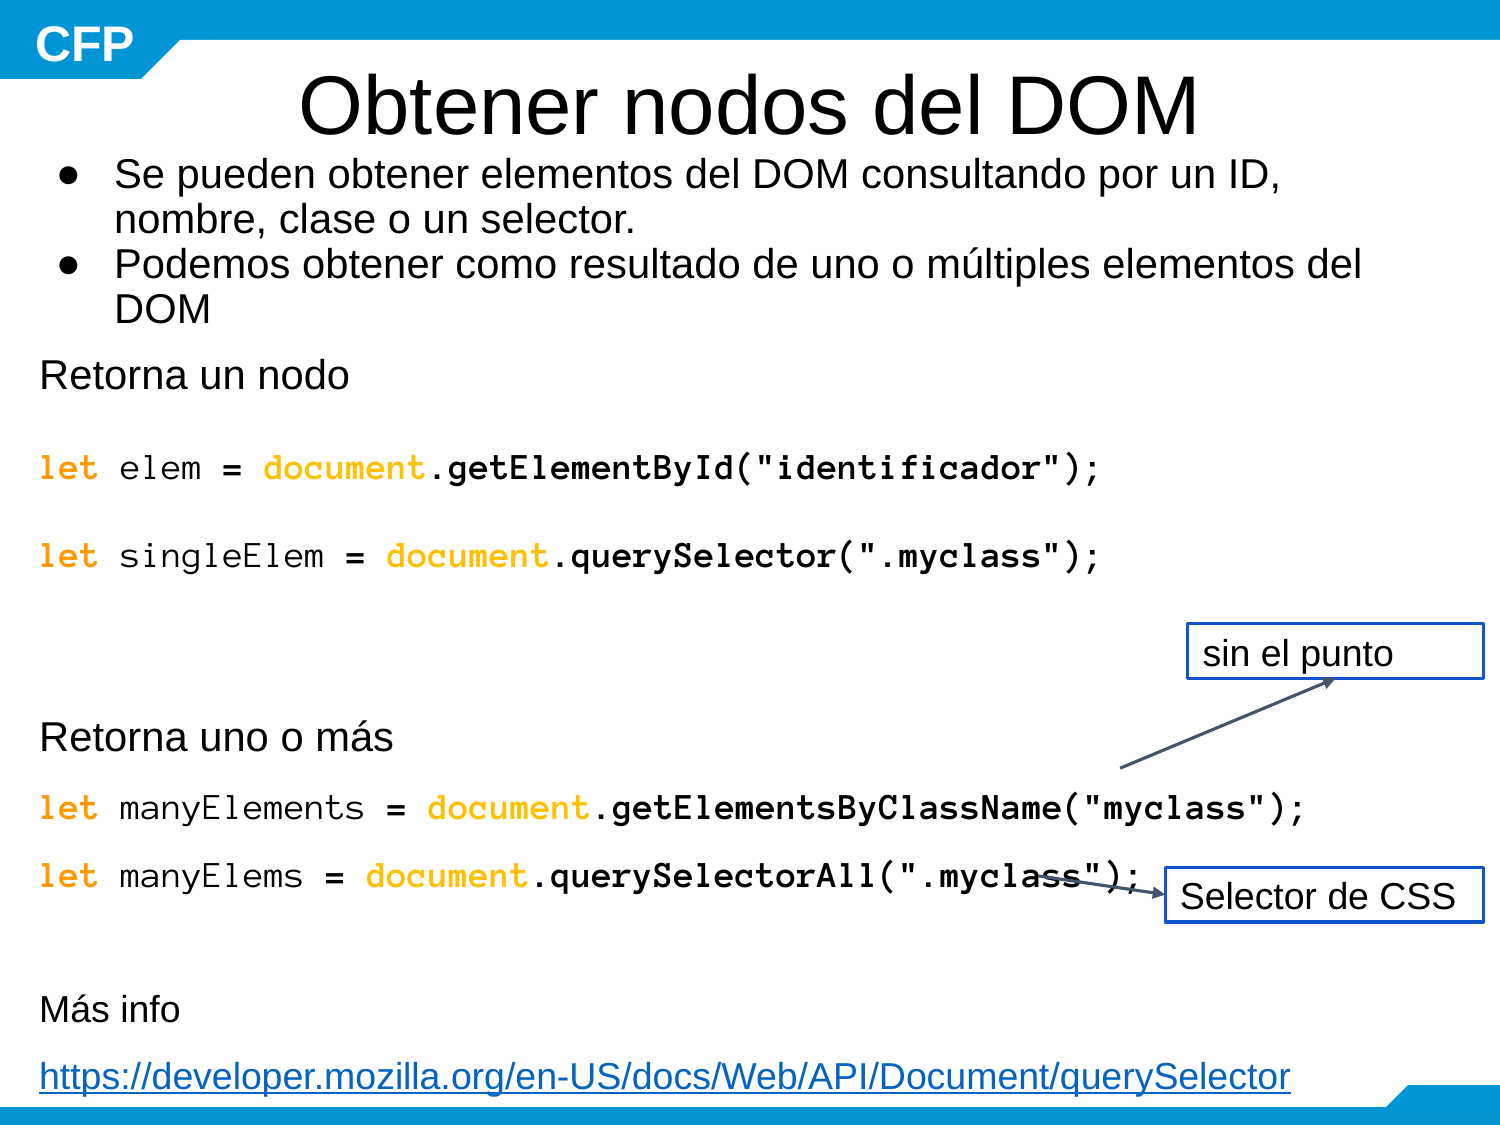

# Obtener nodos del DOM
Se pueden obtener elementos del DOM consultando por un ID, nombre, clase o un selector.
Podemos obtener como resultado de uno o múltiples elementos del DOM
Retorna un nodo
let elem = document.getElementById("identificador");
let singleElem = document.querySelector(".myclass");

Retorna uno o más
let manyElements = document.getElementsByClassName("myclass");
let manyElems = document.querySelectorAll(".myclass");

Más info
https://developer.mozilla.org/en-US/docs/Web/API/Document/querySelector

sin el punto
Selector de CSS